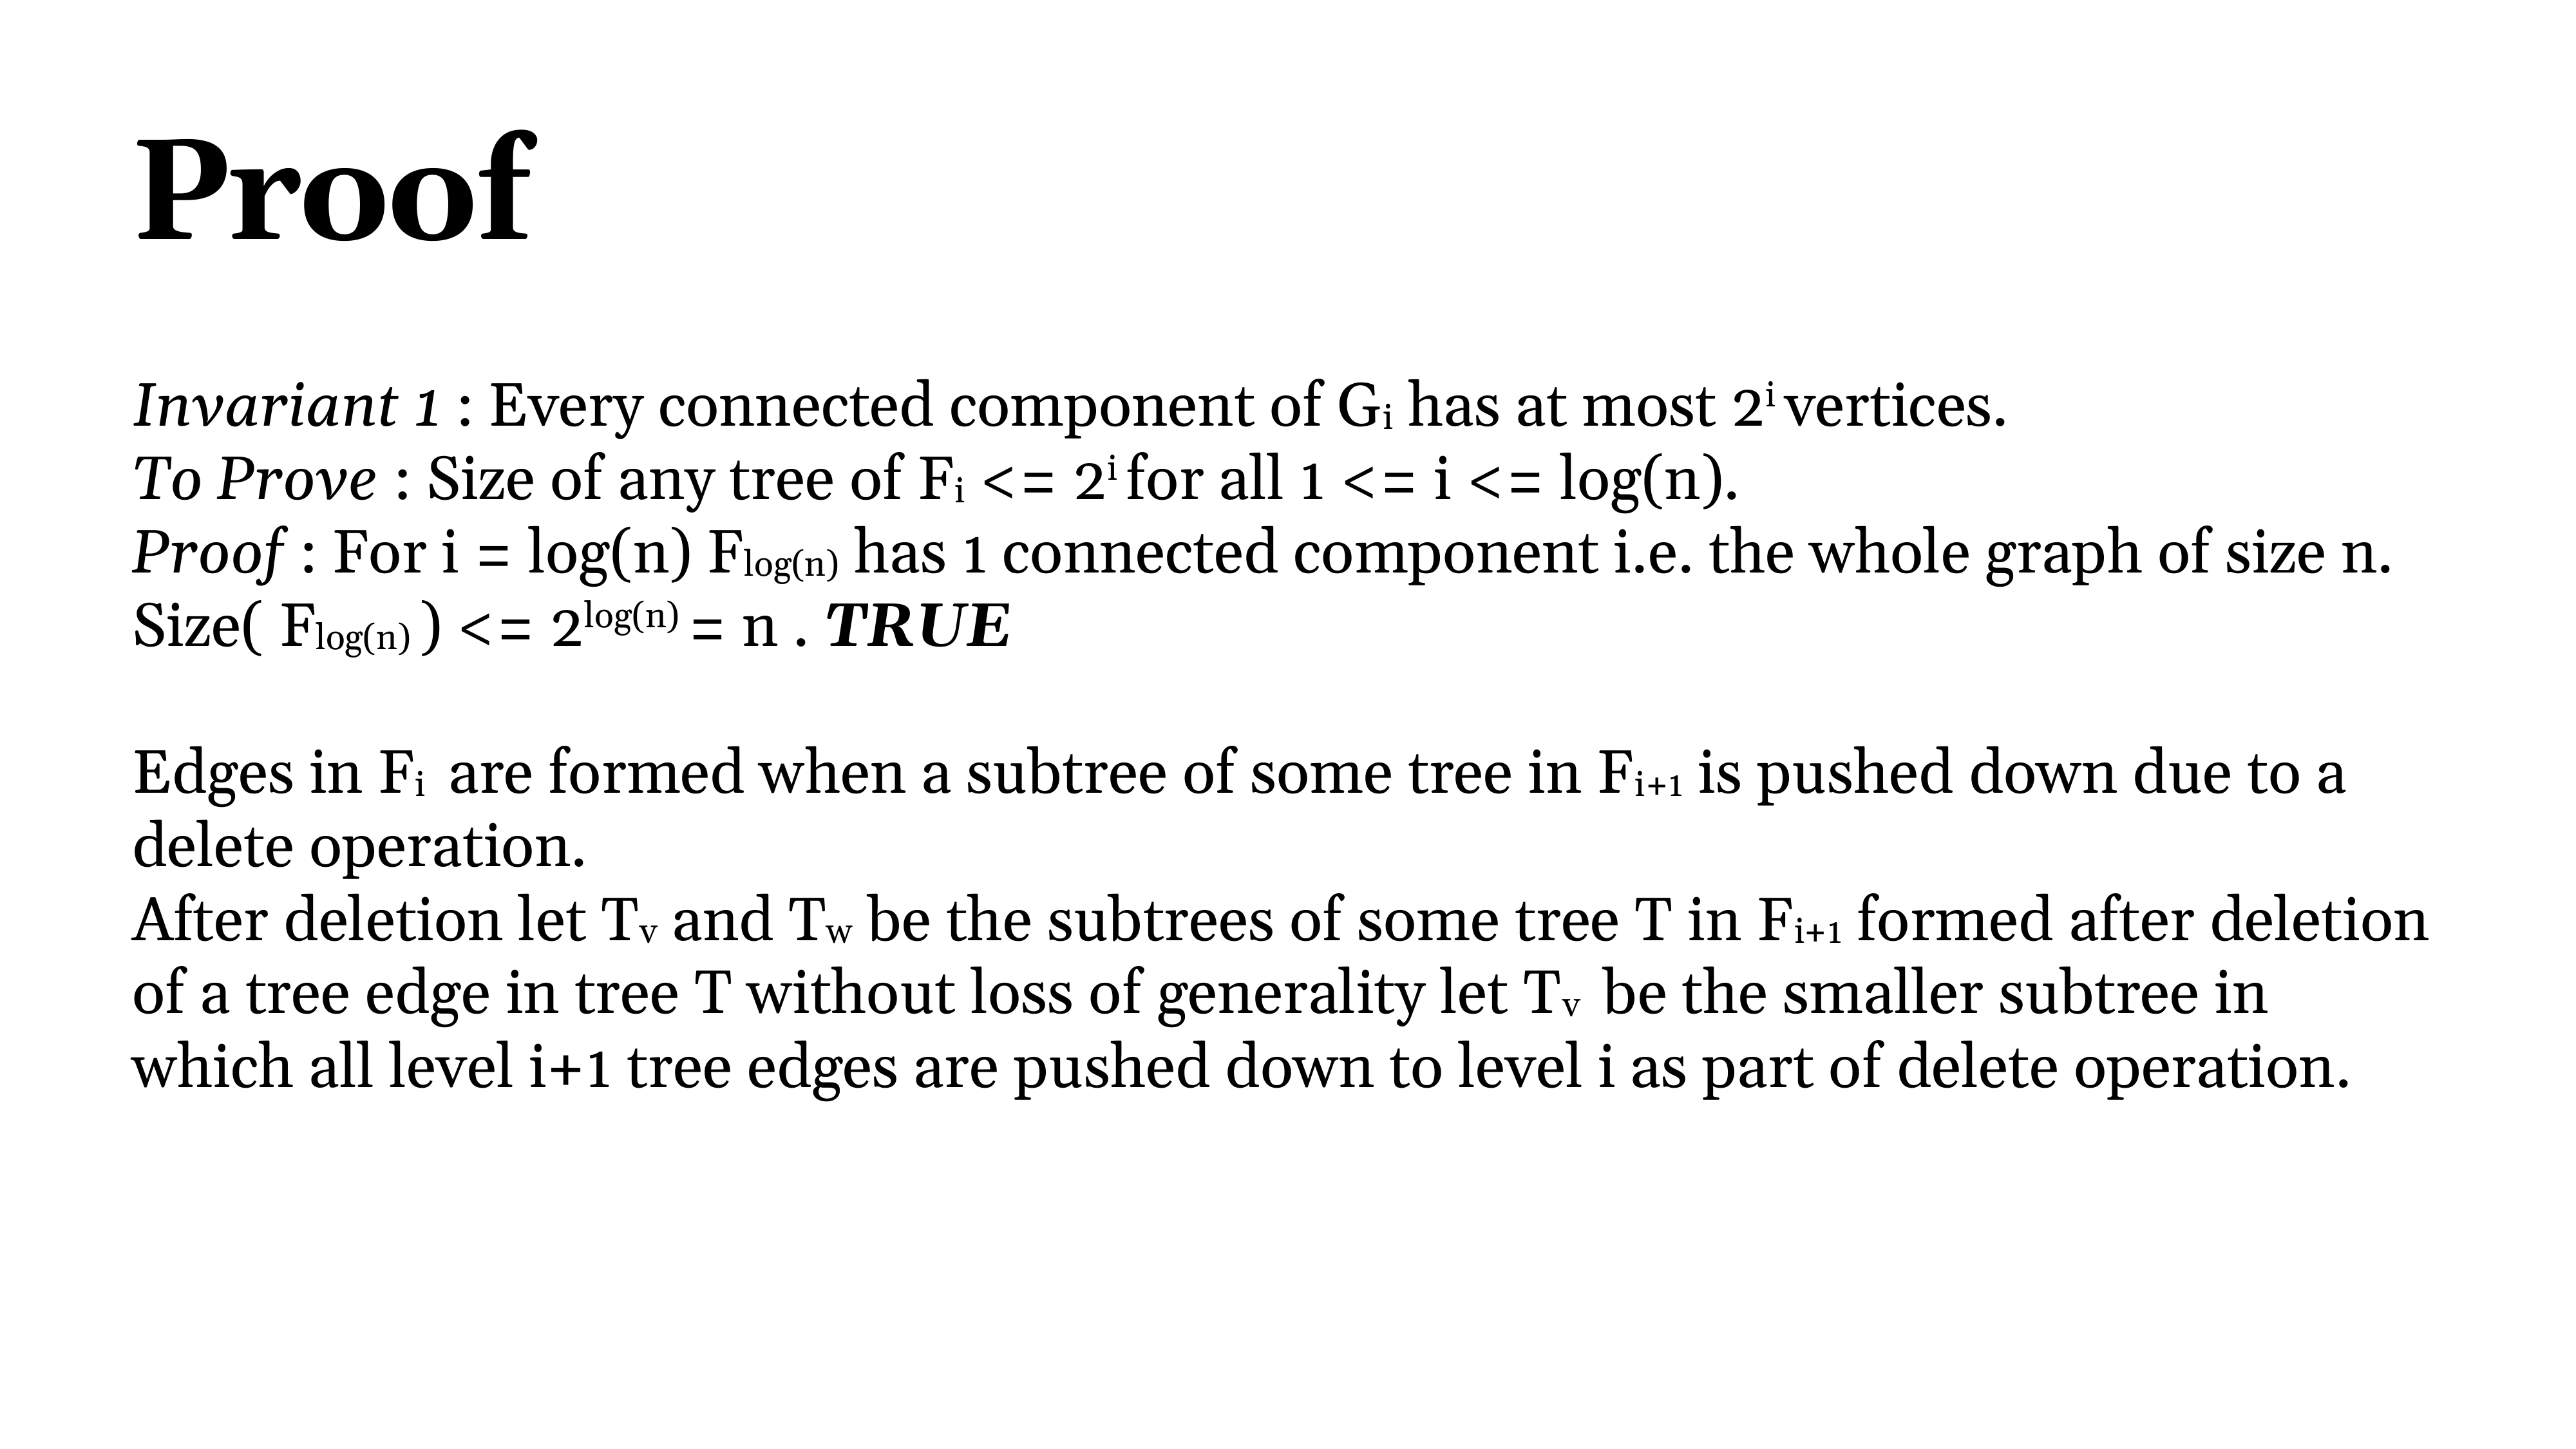

# Proof
Invariant 1 : Every connected component of Gi has at most 2i vertices.
To Prove : Size of any tree of Fi <= 2i for all 1 <= i <= log(n).
Proof : For i = log(n) Flog(n) has 1 connected component i.e. the whole graph of size n. Size( Flog(n) ) <= 2log(n) = n . TRUE

Edges in Fi  are formed when a subtree of some tree in Fi+1 is pushed down due to a delete operation.
After deletion let Tv and Tw be the subtrees of some tree T in Fi+1 formed after deletion of a tree edge in tree T without loss of generality let Tv  be the smaller subtree in which all level i+1 tree edges are pushed down to level i as part of delete operation.